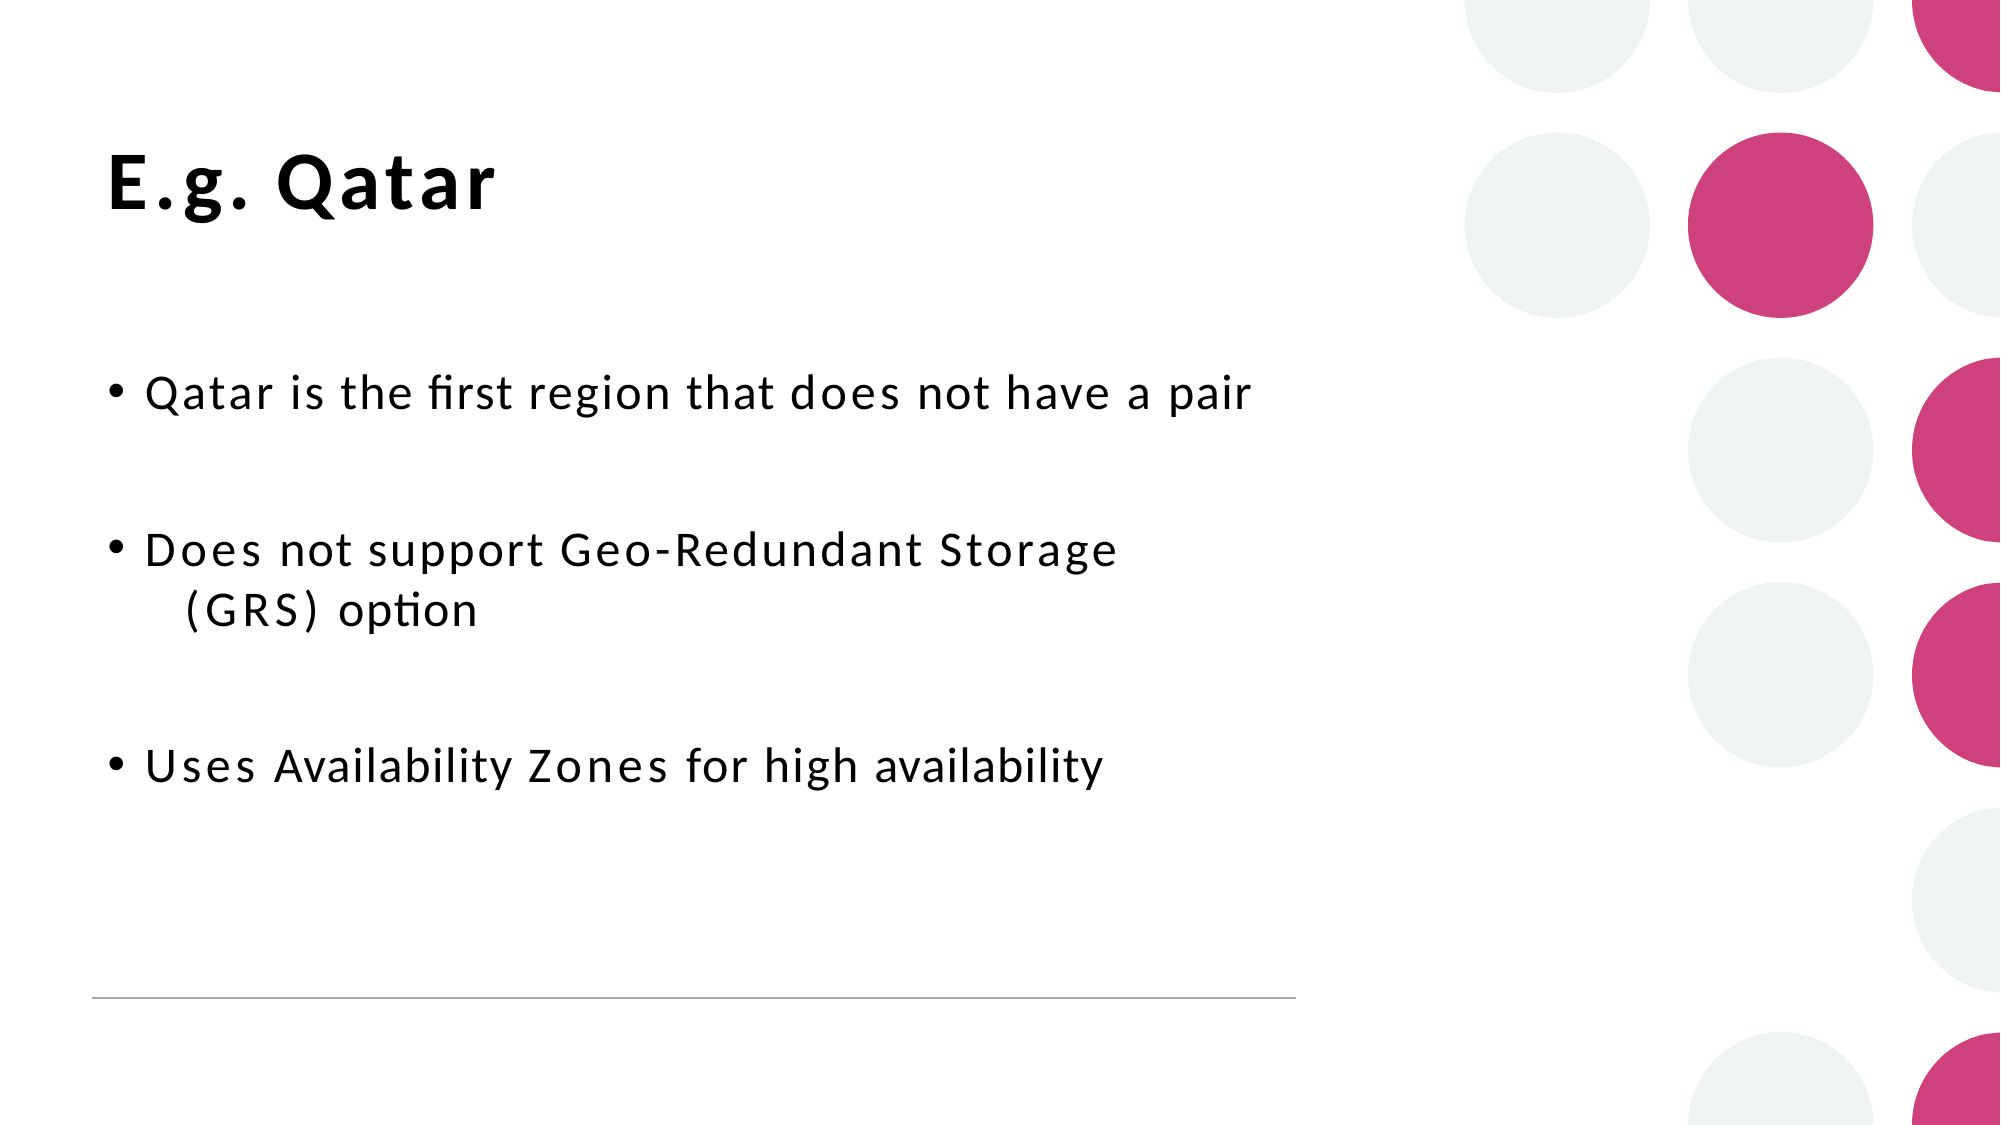

# E.g. Qatar
Qatar is the first region that does not have a pair

Does not support Geo-Redundant Storage 	(GRS) option

Uses Availability Zones for high availability